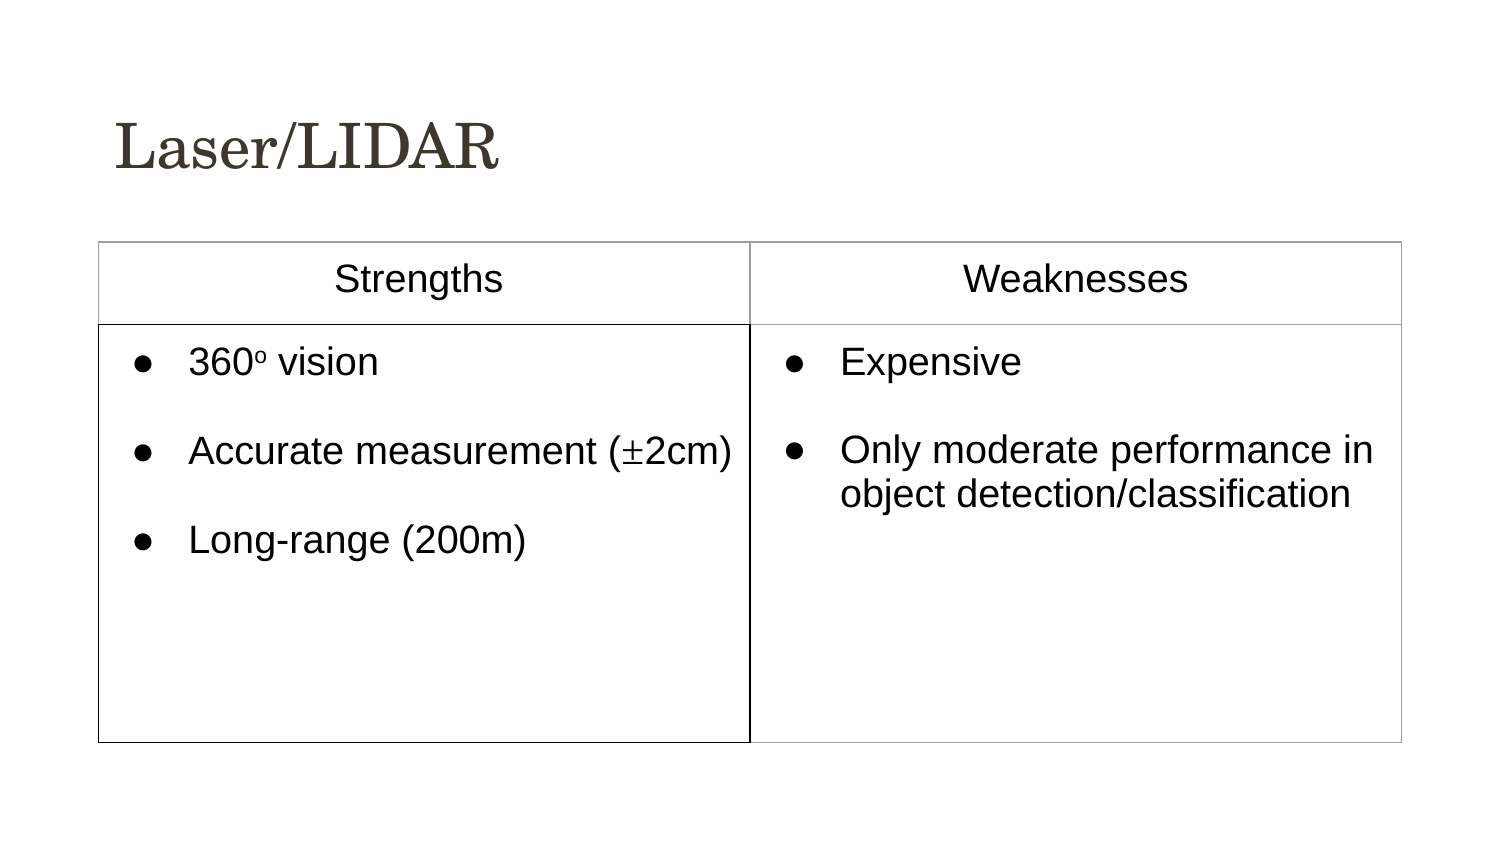

# Laser/LIDAR

| Strengths | Weaknesses |
| --- | --- |
| 360o vision Accurate measurement (±2cm) Long-range (200m) | Expensive Only moderate performance in object detection/classification |